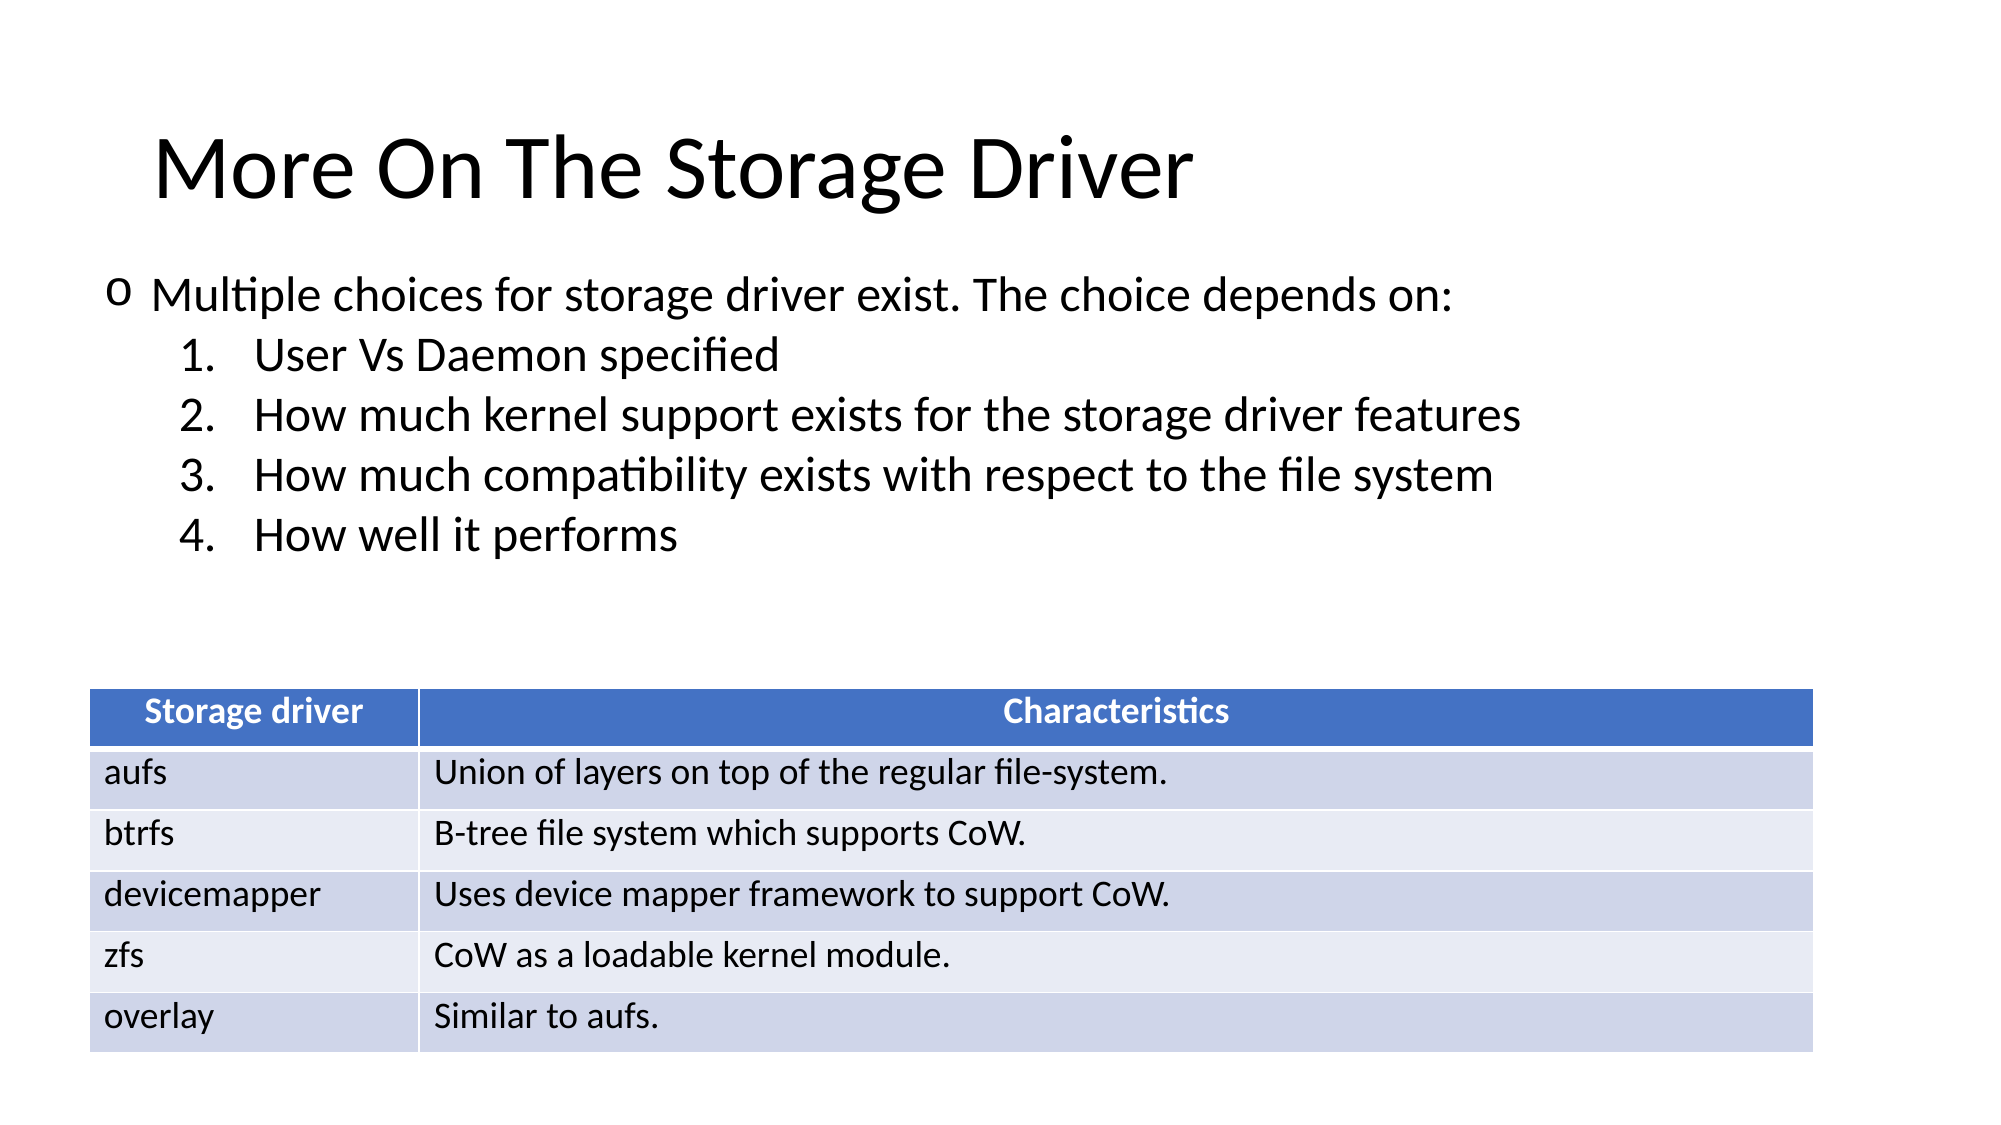

# More On The Storage Driver
Multiple choices for storage driver exist. The choice depends on:
User Vs Daemon specified
How much kernel support exists for the storage driver features
How much compatibility exists with respect to the file system
How well it performs
| Storage driver | Characteristics |
| --- | --- |
| aufs | Union of layers on top of the regular file-system. |
| btrfs | B-tree file system which supports CoW. |
| devicemapper | Uses device mapper framework to support CoW. |
| zfs | CoW as a loadable kernel module. |
| overlay | Similar to aufs. |